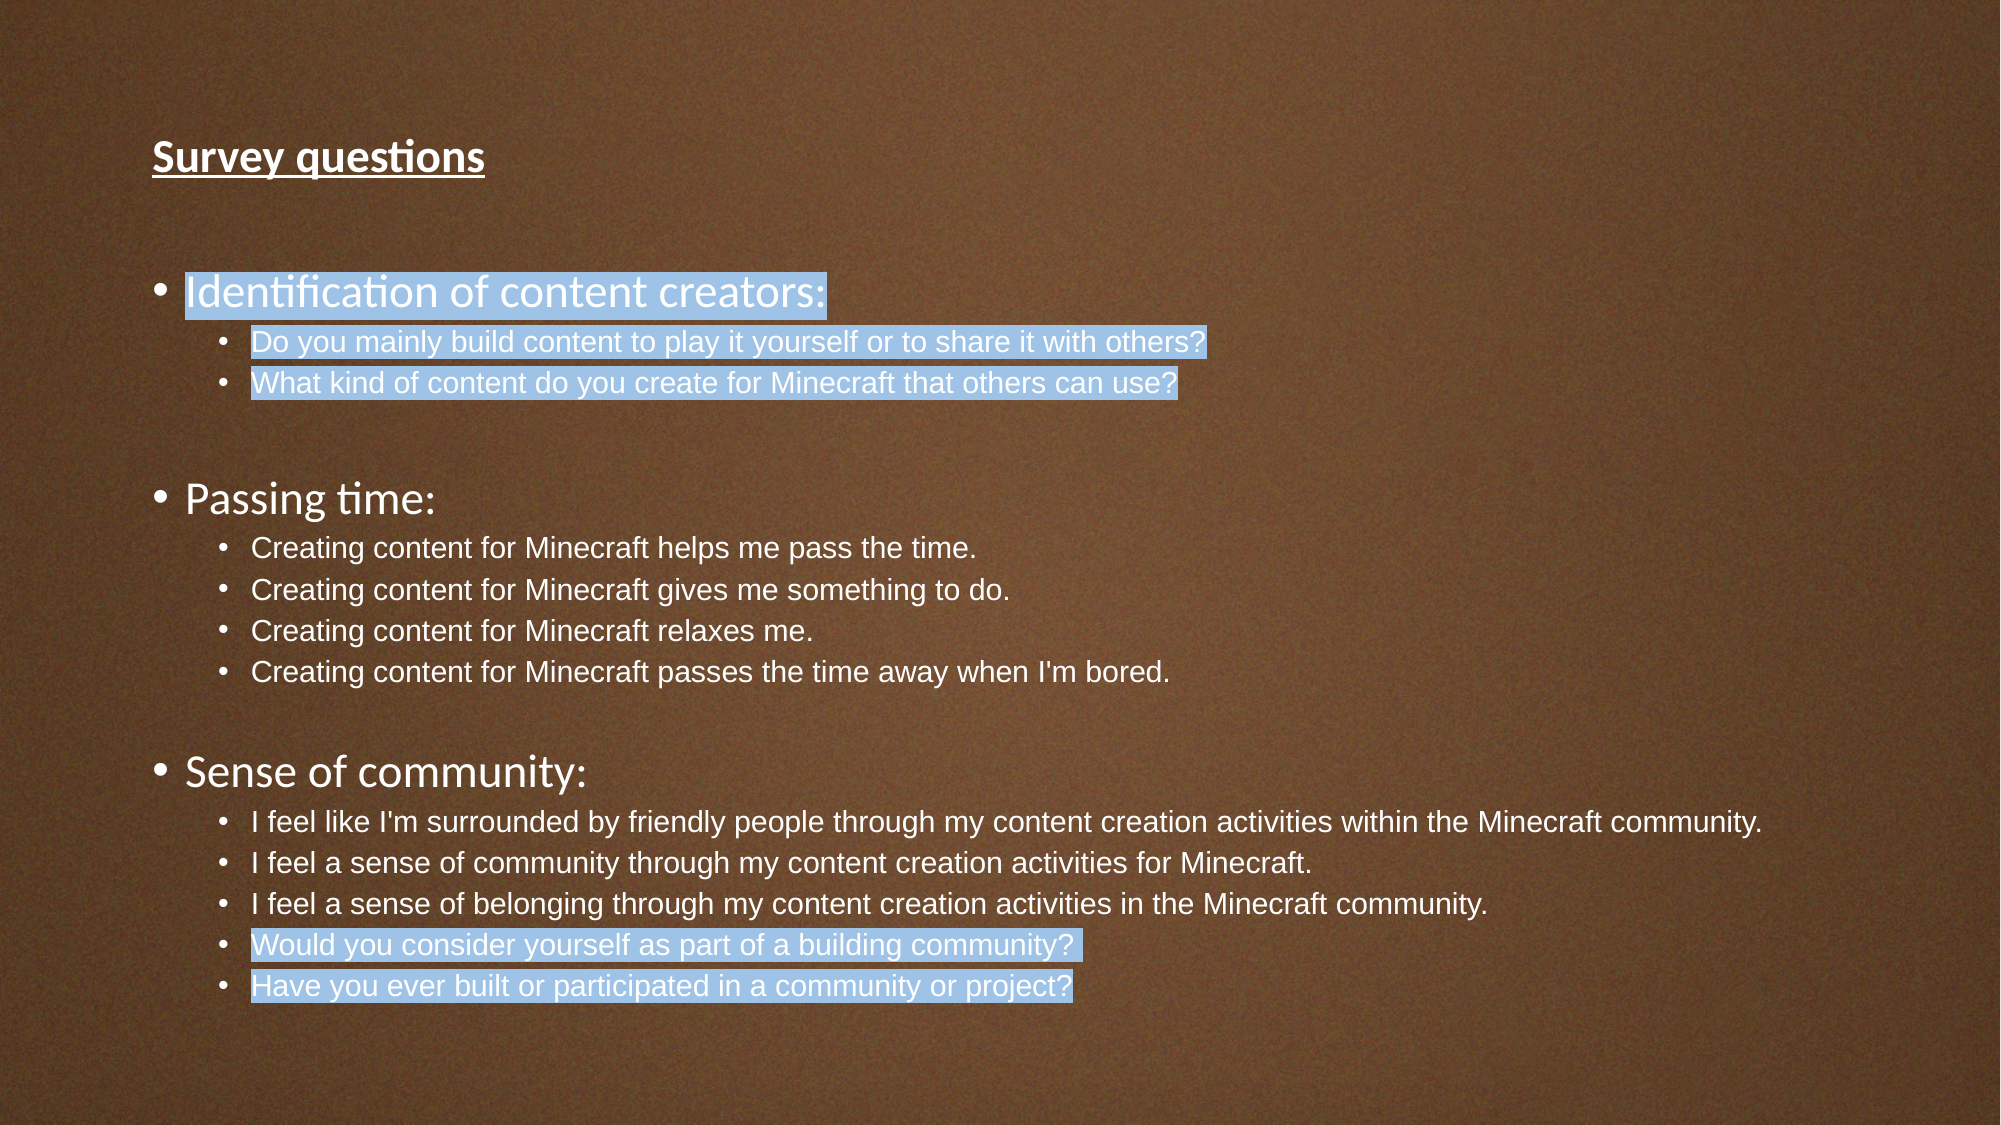

Survey questions

Identification of content creators:
Do you mainly build content to play it yourself or to share it with others?
What kind of content do you create for Minecraft that others can use?

Passing time:
Creating content for Minecraft helps me pass the time.
Creating content for Minecraft gives me something to do.
Creating content for Minecraft relaxes me.
Creating content for Minecraft passes the time away when I'm bored.

Sense of community:
I feel like I'm surrounded by friendly people through my content creation activities within the Minecraft community.
I feel a sense of community through my content creation activities for Minecraft.
I feel a sense of belonging through my content creation activities in the Minecraft community.
Would you consider yourself as part of a building community?
Have you ever built or participated in a community or project?